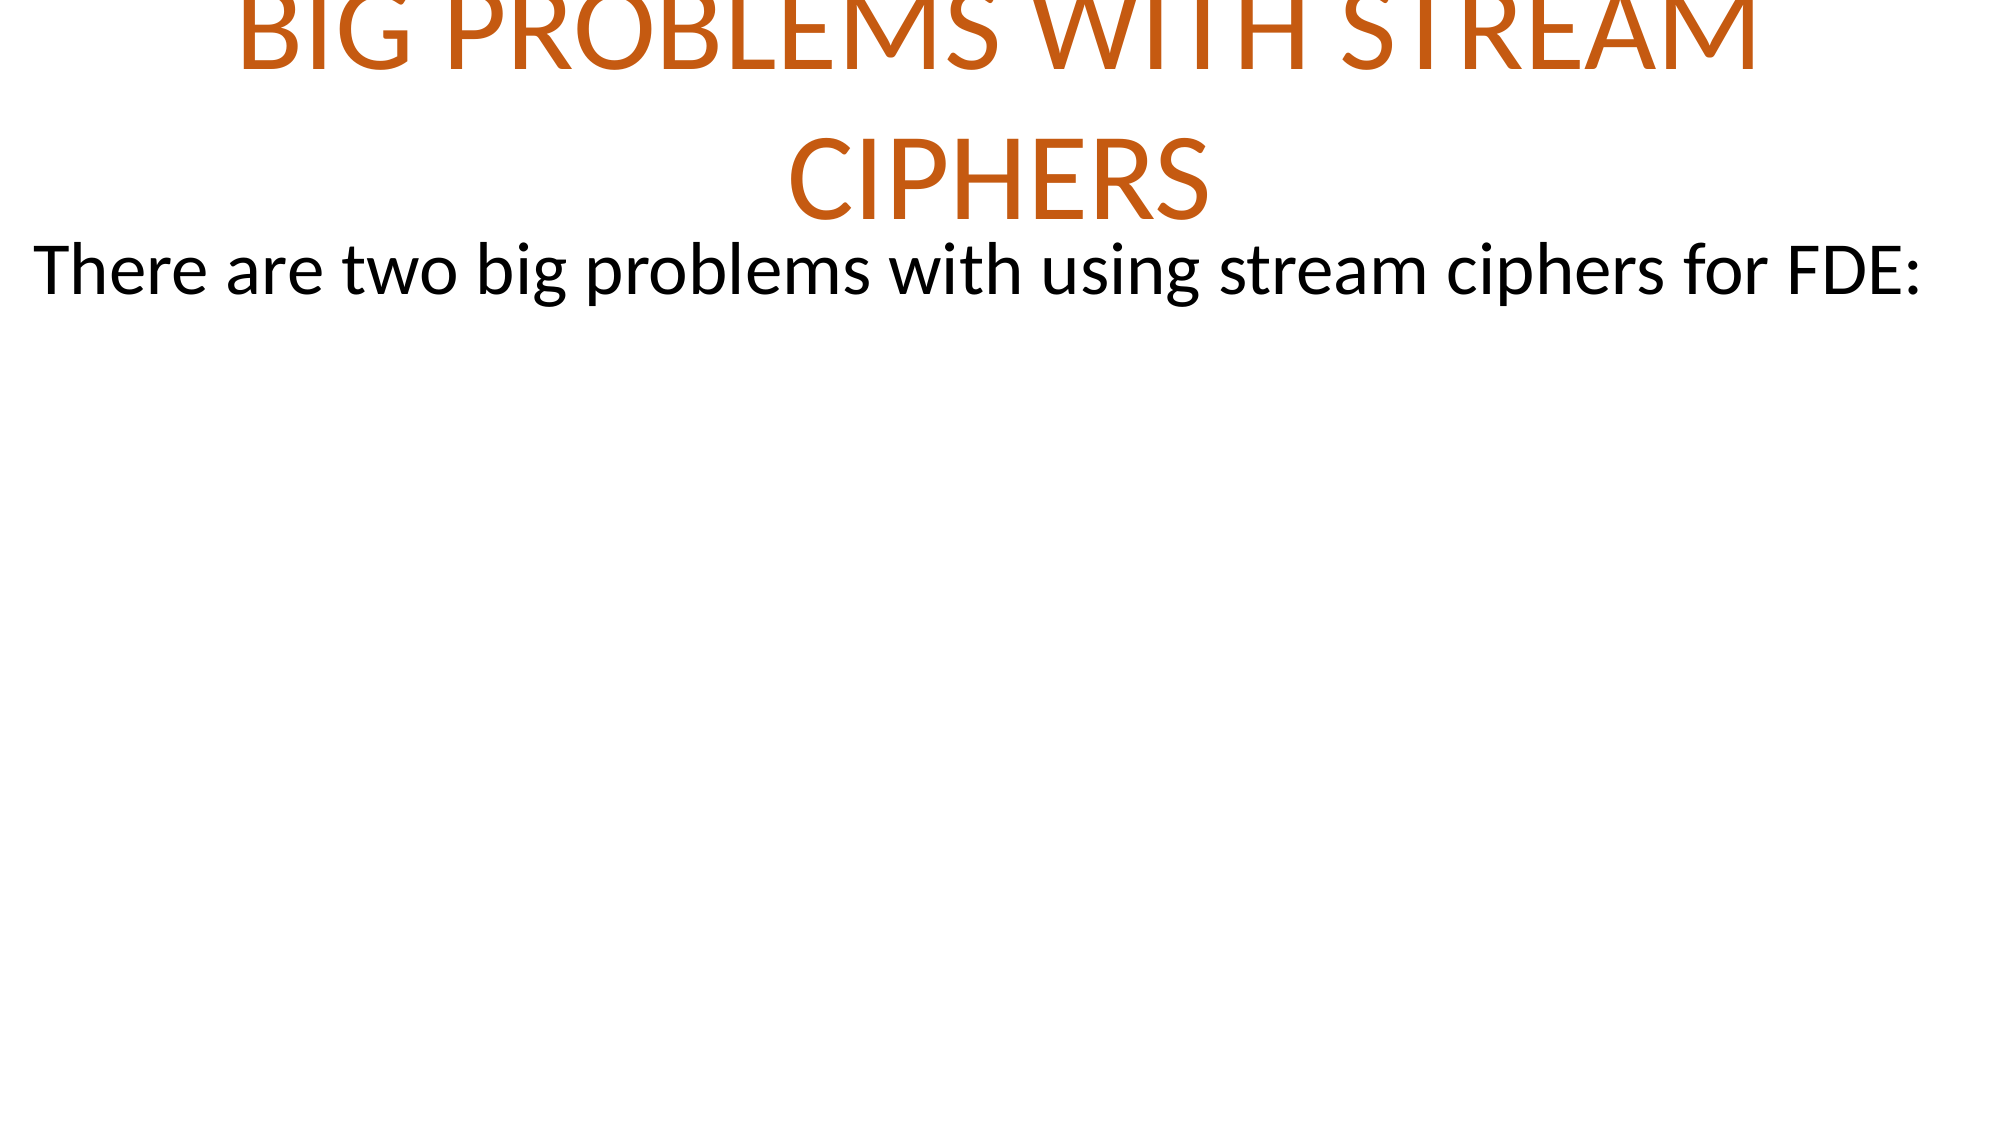

Big Problems with Stream Ciphers
There are two big problems with using stream ciphers for FDE: